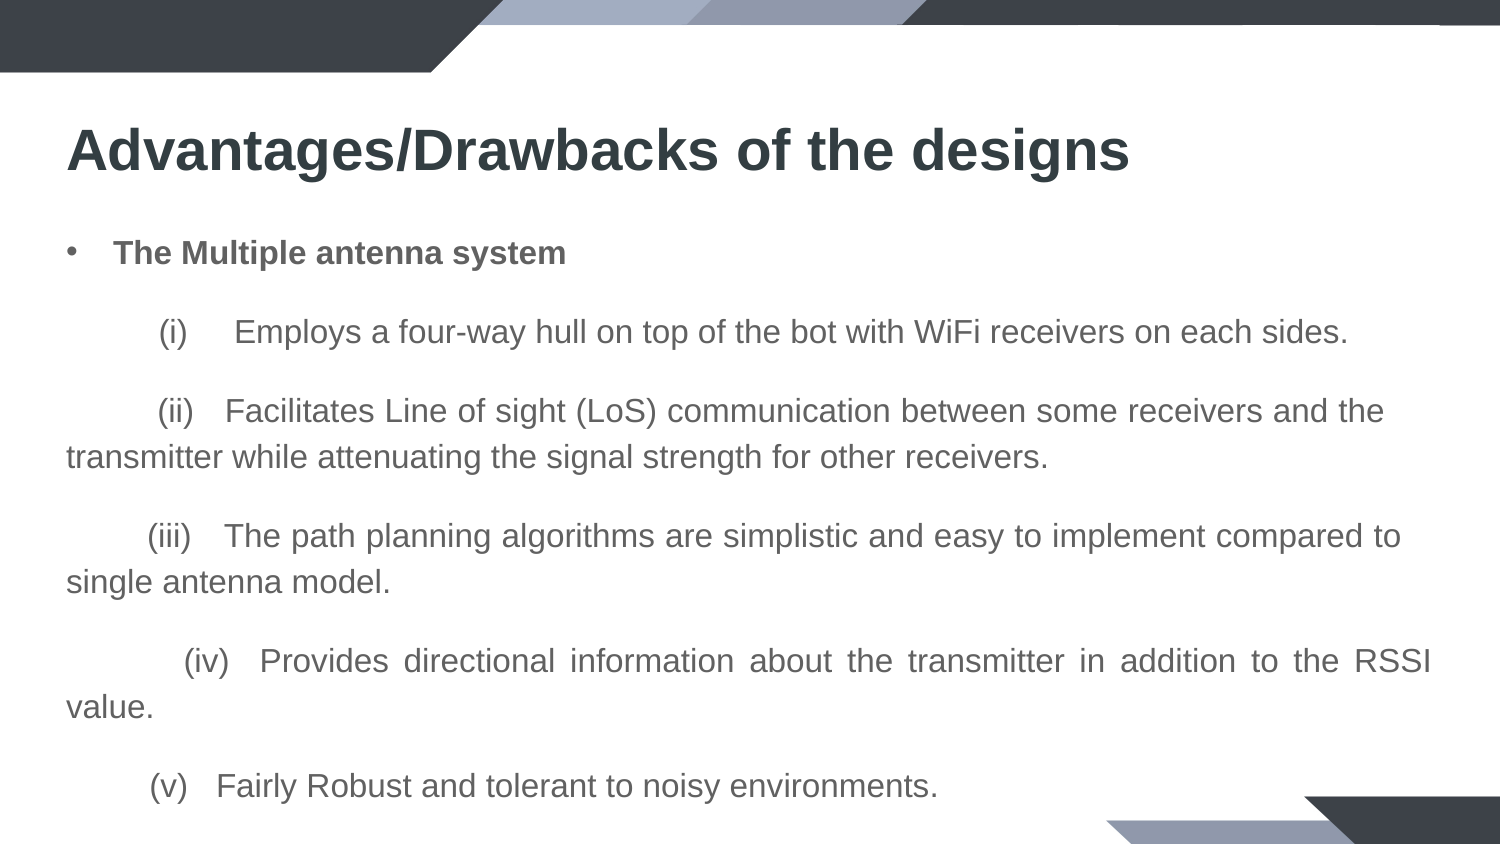

# Advantages/Drawbacks of the designs
The Multiple antenna system
          (i)     Employs a four-way hull on top of the bot with WiFi receivers on each sides.
         (ii) 	Facilitates Line of sight (LoS) communication between some receivers and the 	transmitter while attenuating the signal strength for other receivers.
        (iii) 	The path planning algorithms are simplistic and easy to implement compared to 	single antenna model.
        (iv)	Provides directional information about the transmitter in addition to the RSSI value.
         (v)	Fairly Robust and tolerant to noisy environments.